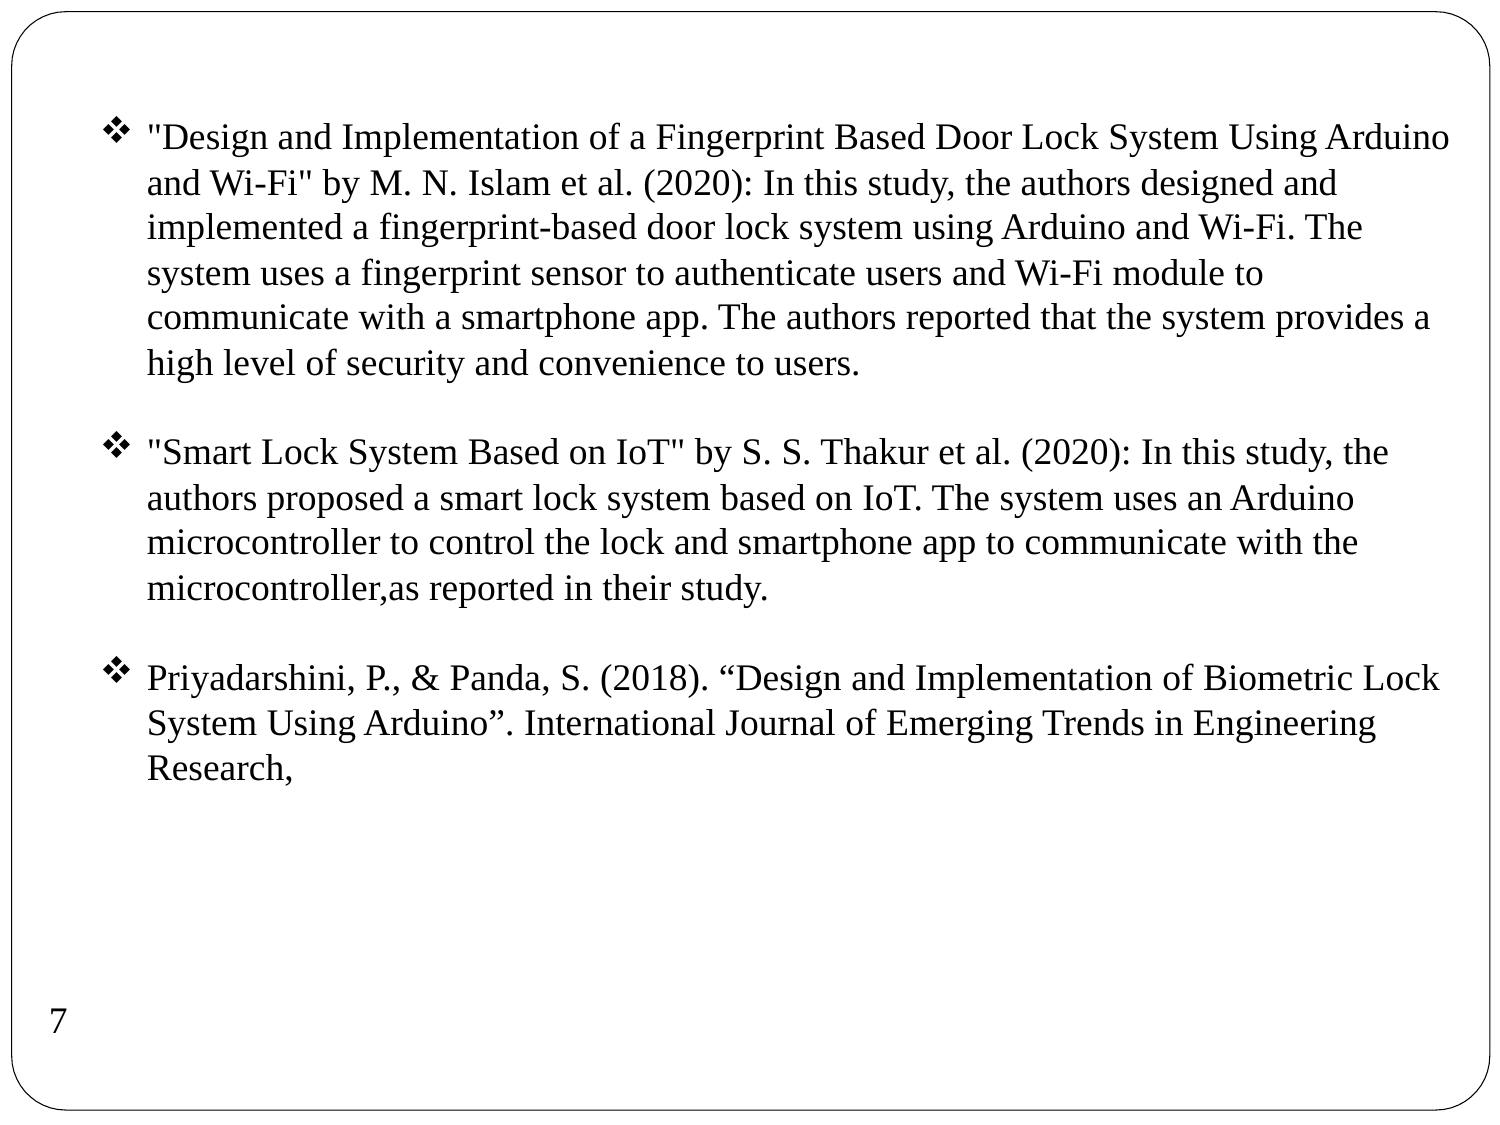

"Design and Implementation of a Fingerprint Based Door Lock System Using Arduino and Wi-Fi" by M. N. Islam et al. (2020): In this study, the authors designed and implemented a fingerprint-based door lock system using Arduino and Wi-Fi. The system uses a fingerprint sensor to authenticate users and Wi-Fi module to communicate with a smartphone app. The authors reported that the system provides a high level of security and convenience to users.

"Smart Lock System Based on IoT" by S. S. Thakur et al. (2020): In this study, the authors proposed a smart lock system based on IoT. The system uses an Arduino microcontroller to control the lock and smartphone app to communicate with the microcontroller,as reported in their study.

Priyadarshini, P., & Panda, S. (2018). “Design and Implementation of Biometric Lock System Using Arduino”. International Journal of Emerging Trends in Engineering Research,